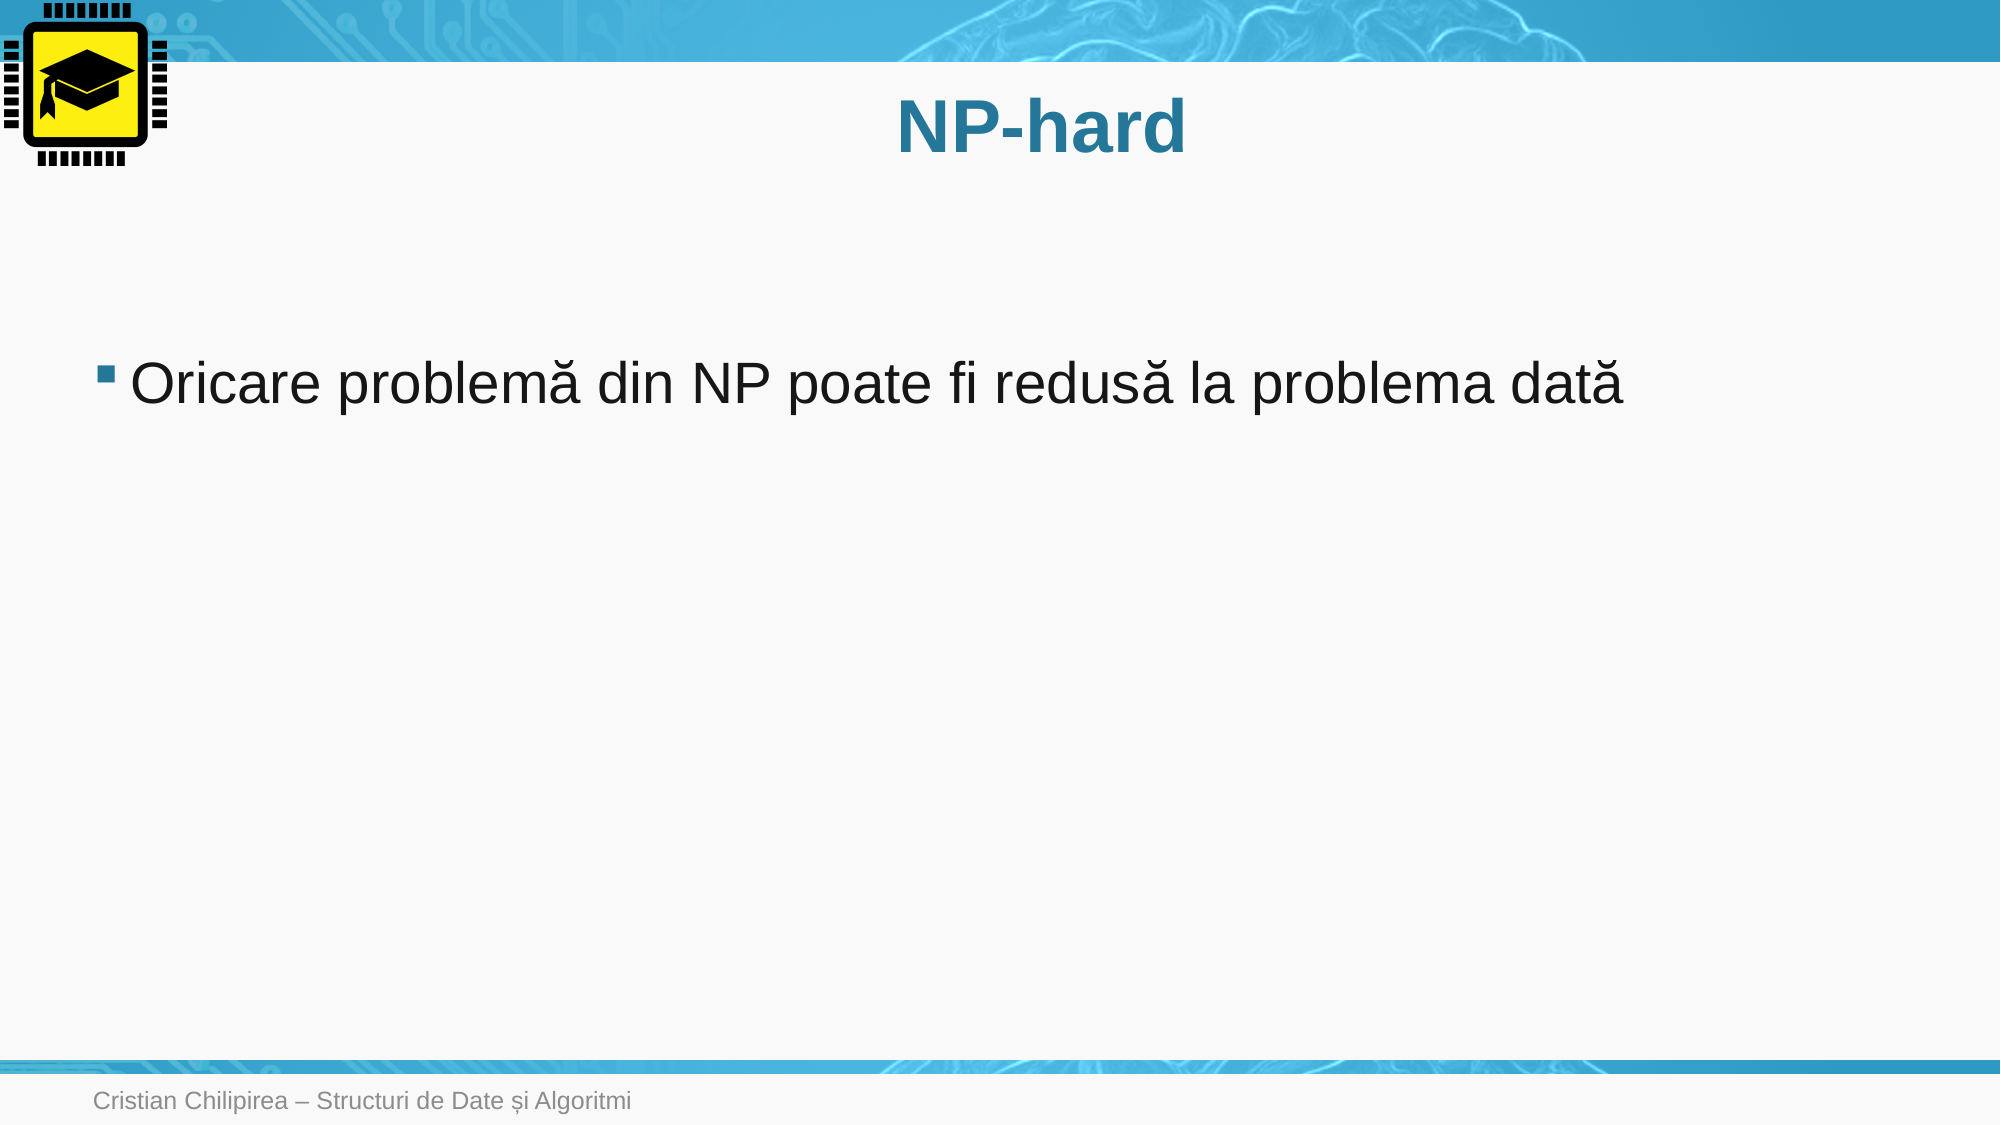

# NP-hard
Oricare problemă din NP poate fi redusă la problema dată
Cristian Chilipirea – Structuri de Date și Algoritmi